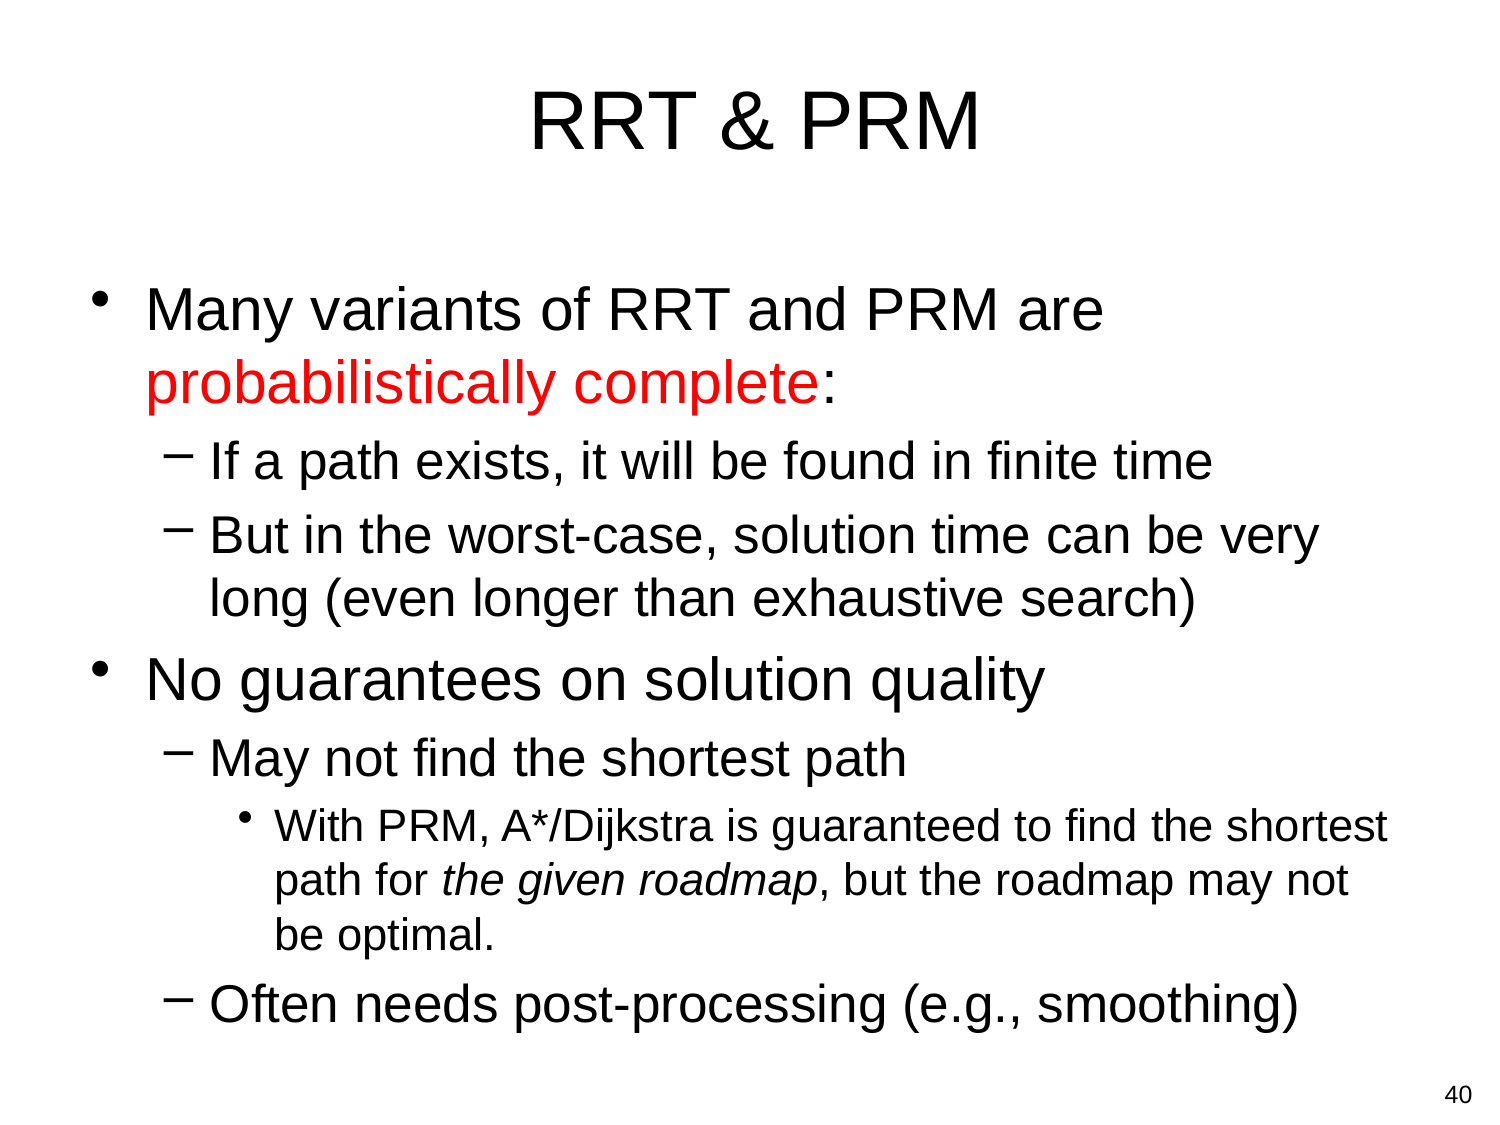

# RRT & PRM
Many variants of RRT and PRM are probabilistically complete:
If a path exists, it will be found in finite time
But in the worst-case, solution time can be very long (even longer than exhaustive search)
No guarantees on solution quality
May not find the shortest path
With PRM, A*/Dijkstra is guaranteed to find the shortest path for the given roadmap, but the roadmap may not be optimal.
Often needs post-processing (e.g., smoothing)

40